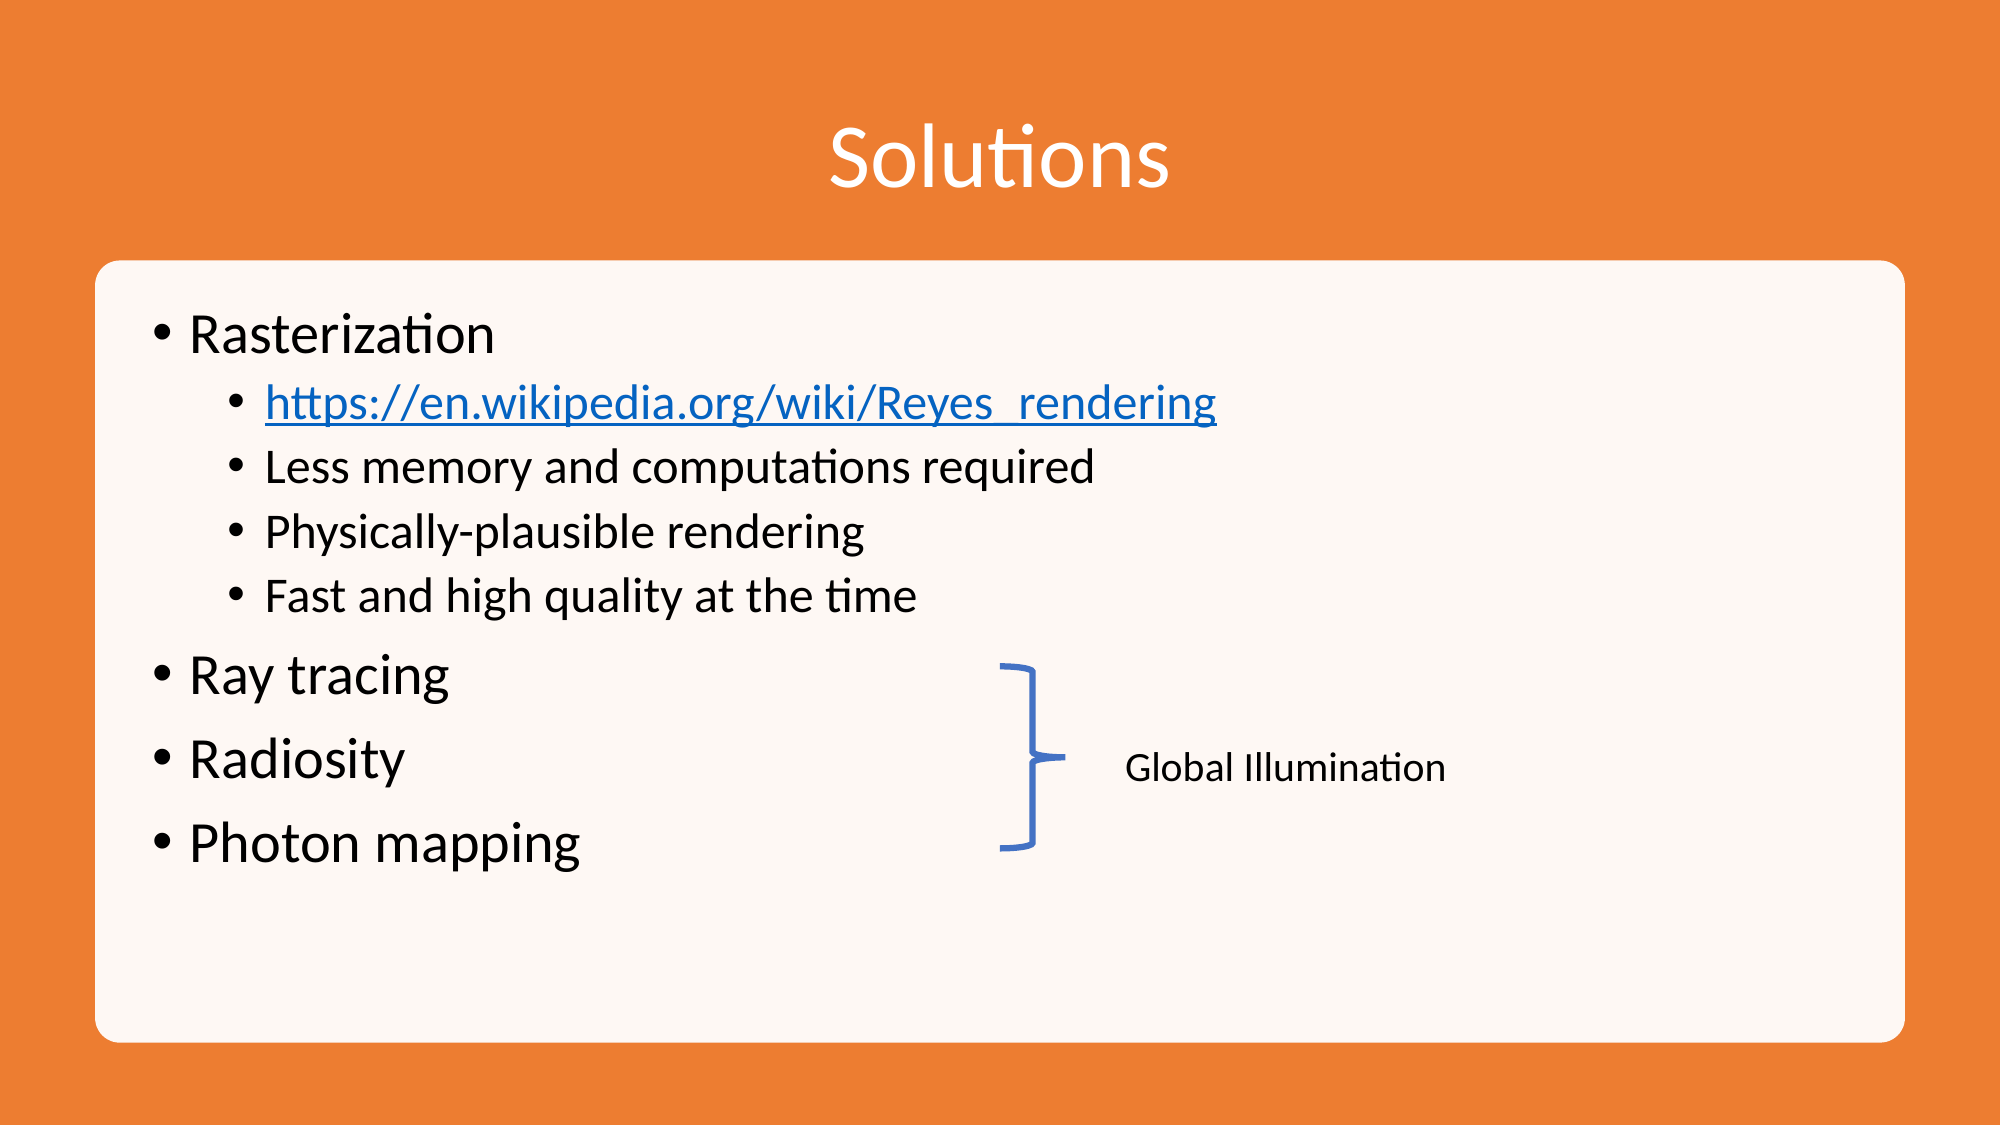

# Solutions

Rasterization
https://en.wikipedia.org/wiki/Reyes_rendering
Less memory and computations required
Physically-plausible rendering
Fast and high quality at the time
Ray tracing
Radiosity
Photon mapping

Global Illumination